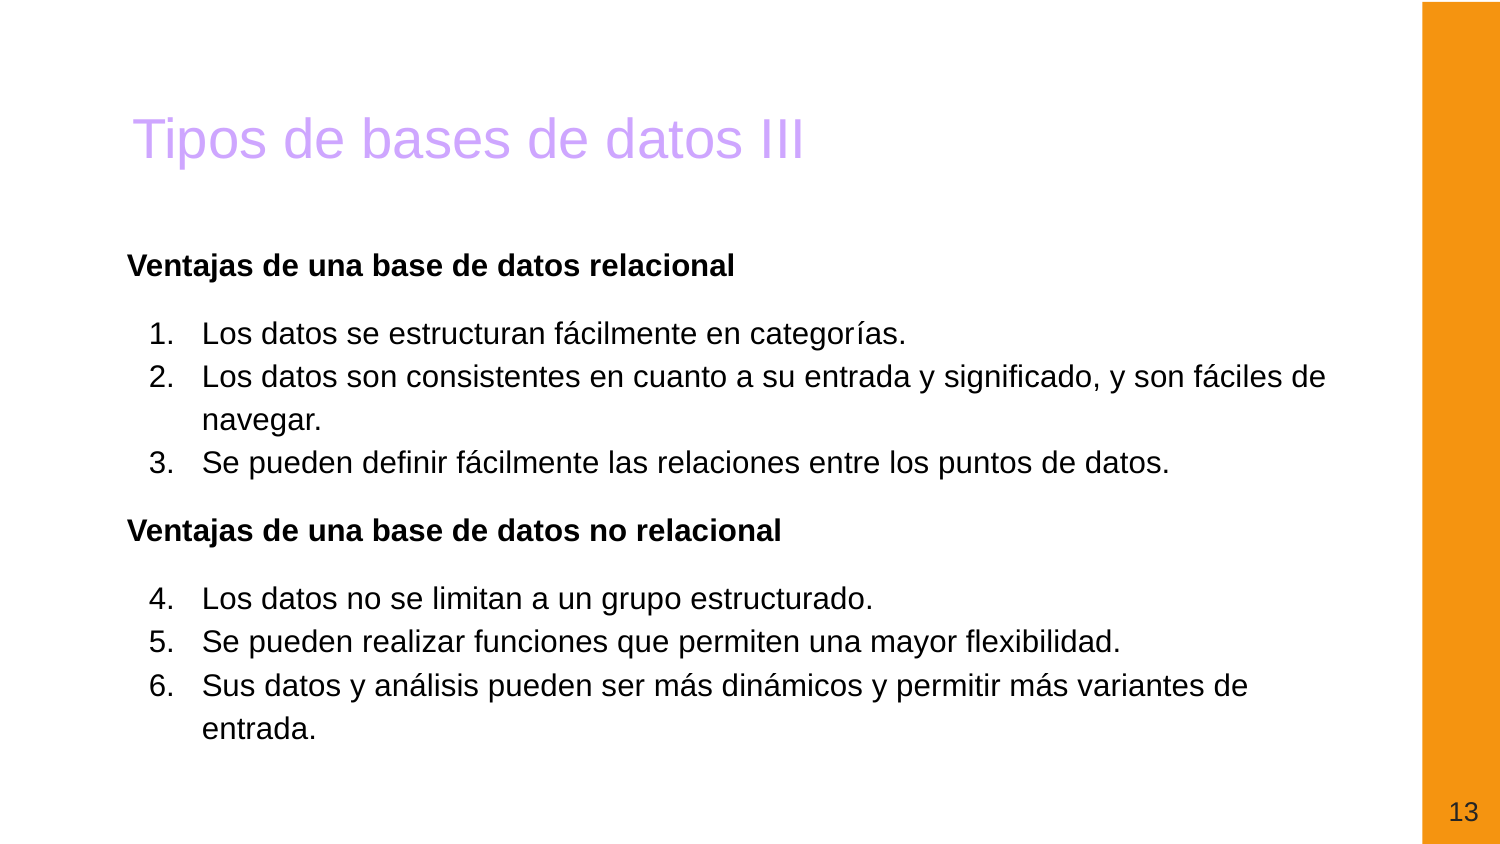

# Tipos de bases de datos III

Ventajas de una base de datos relacional
Los datos se estructuran fácilmente en categorías.
Los datos son consistentes en cuanto a su entrada y significado, y son fáciles de navegar.
Se pueden definir fácilmente las relaciones entre los puntos de datos.
Ventajas de una base de datos no relacional
Los datos no se limitan a un grupo estructurado.
Se pueden realizar funciones que permiten una mayor flexibilidad.
Sus datos y análisis pueden ser más dinámicos y permitir más variantes de entrada.
13